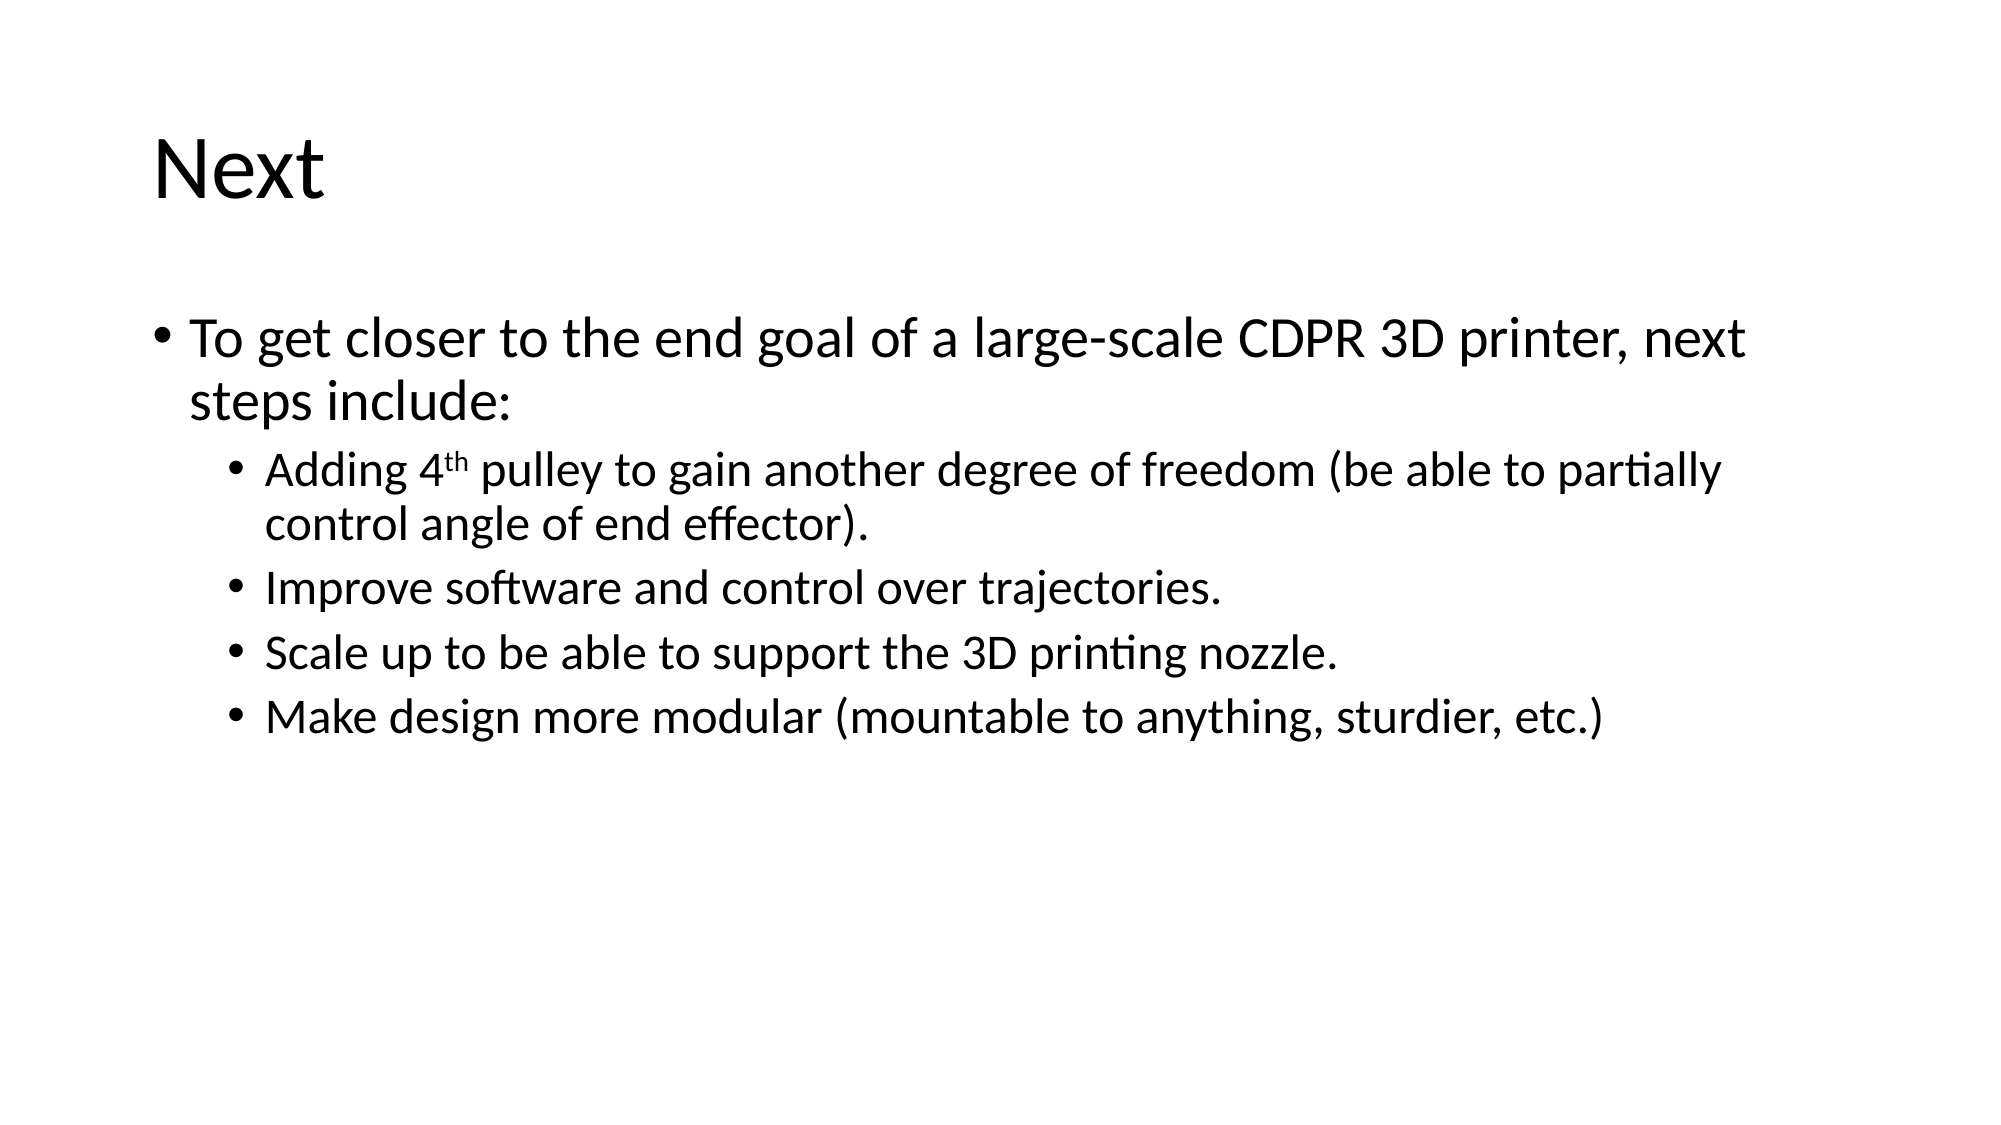

# Next
To get closer to the end goal of a large-scale CDPR 3D printer, next steps include:
Adding 4th pulley to gain another degree of freedom (be able to partially control angle of end effector).
Improve software and control over trajectories.
Scale up to be able to support the 3D printing nozzle.
Make design more modular (mountable to anything, sturdier, etc.)